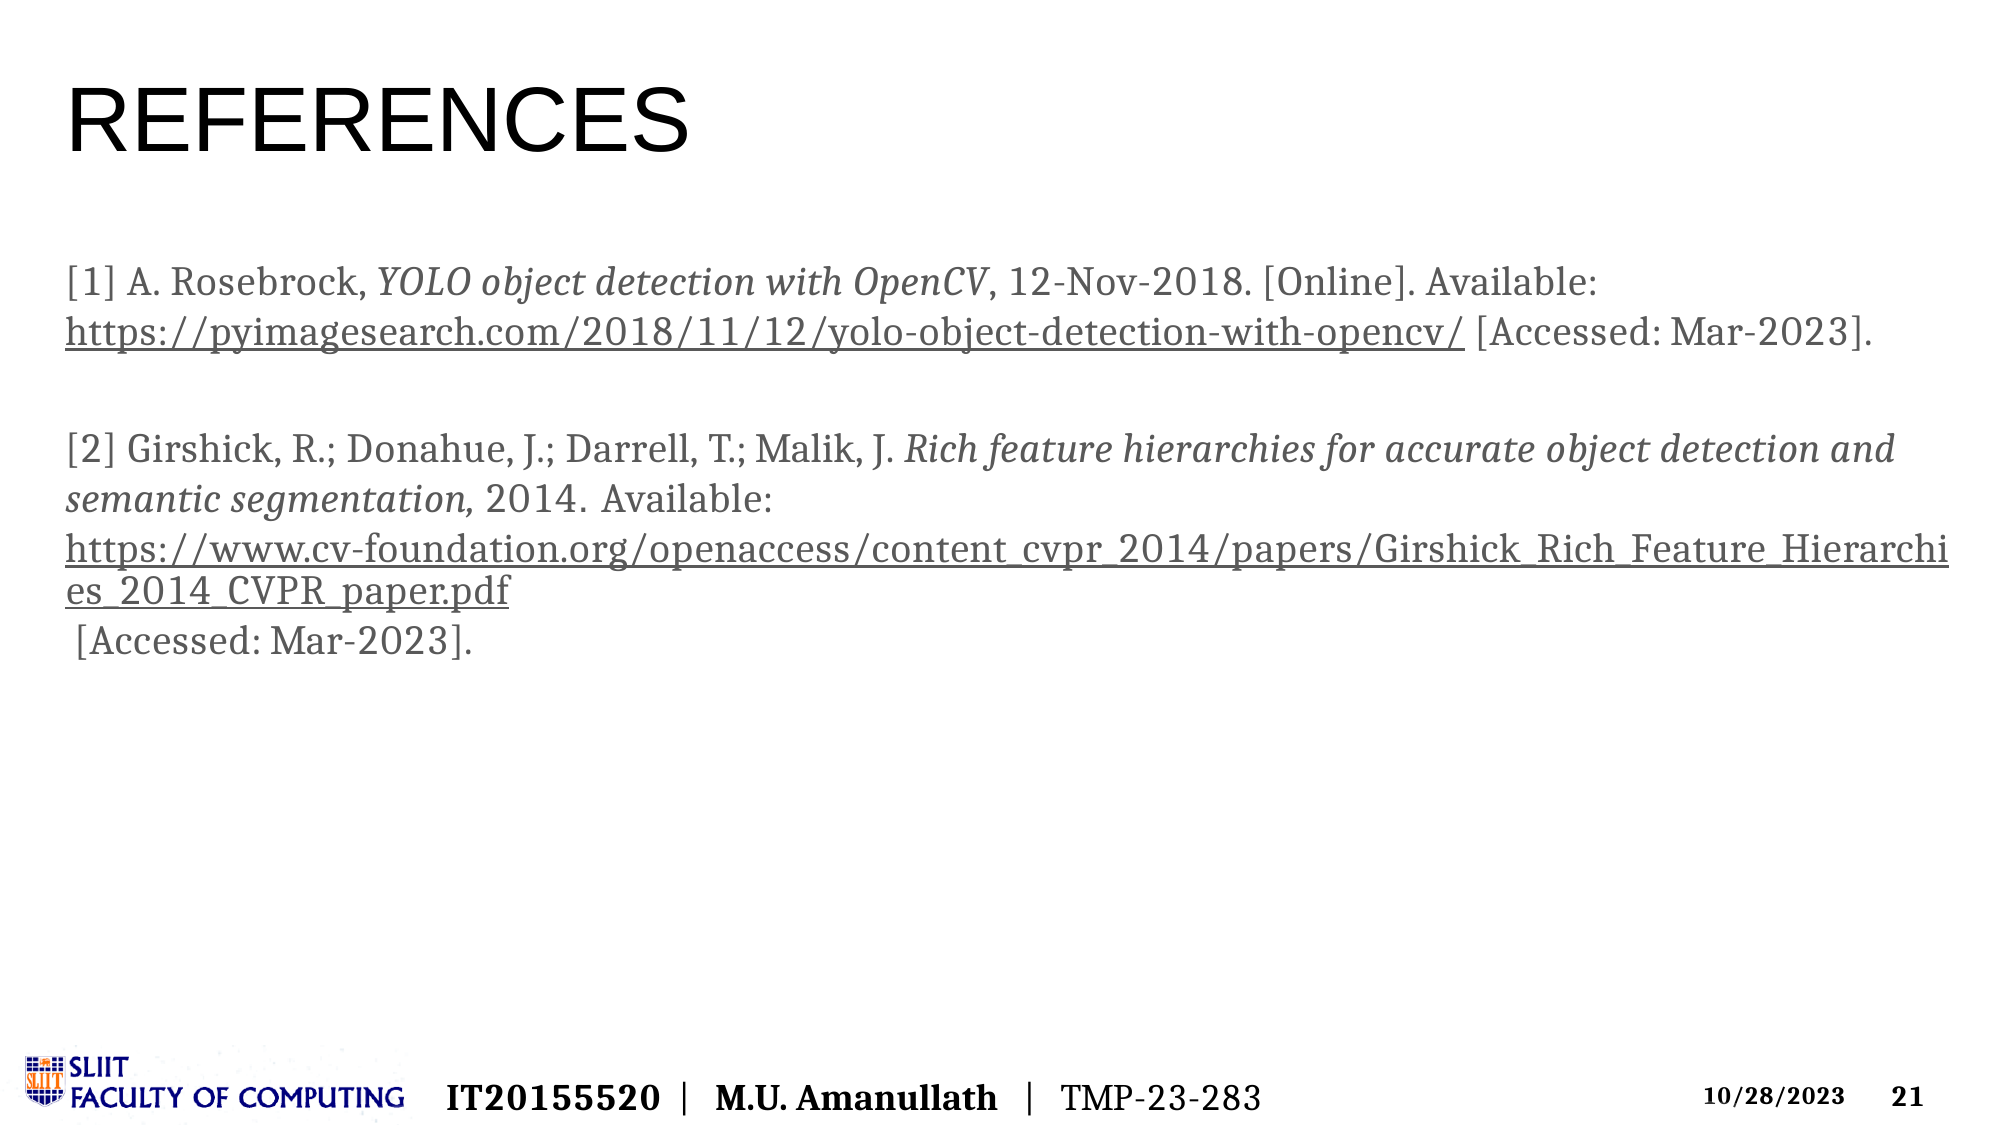

# REFERENCES
[1] A. Rosebrock, YOLO object detection with OpenCV, 12-Nov-2018. [Online]. Available: https://pyimagesearch.com/2018/11/12/yolo-object-detection-with-opencv/ [Accessed: Mar-2023].

[2] Girshick, R.; Donahue, J.; Darrell, T.; Malik, J. Rich feature hierarchies for accurate object detection and semantic segmentation, 2014. Available: https://www.cv-foundation.org/openaccess/content_cvpr_2014/papers/Girshick_Rich_Feature_Hierarchies_2014_CVPR_paper.pdf [Accessed: Mar-2023].

IT20155520  |   M.U. Amanullath   |   TMP-23-283